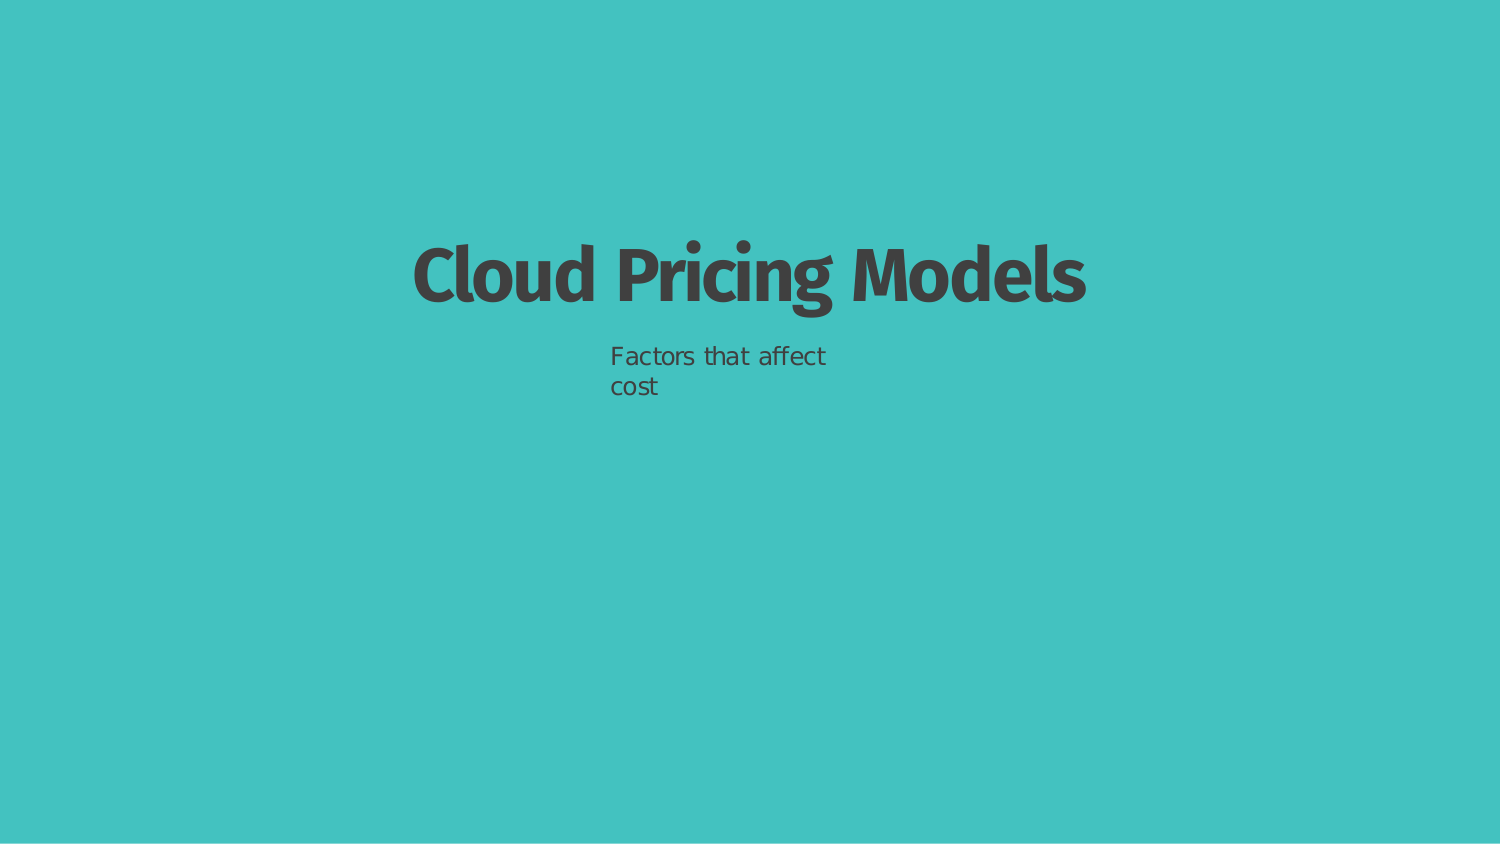

# Cloud Pricing Models
Factors that affect cost